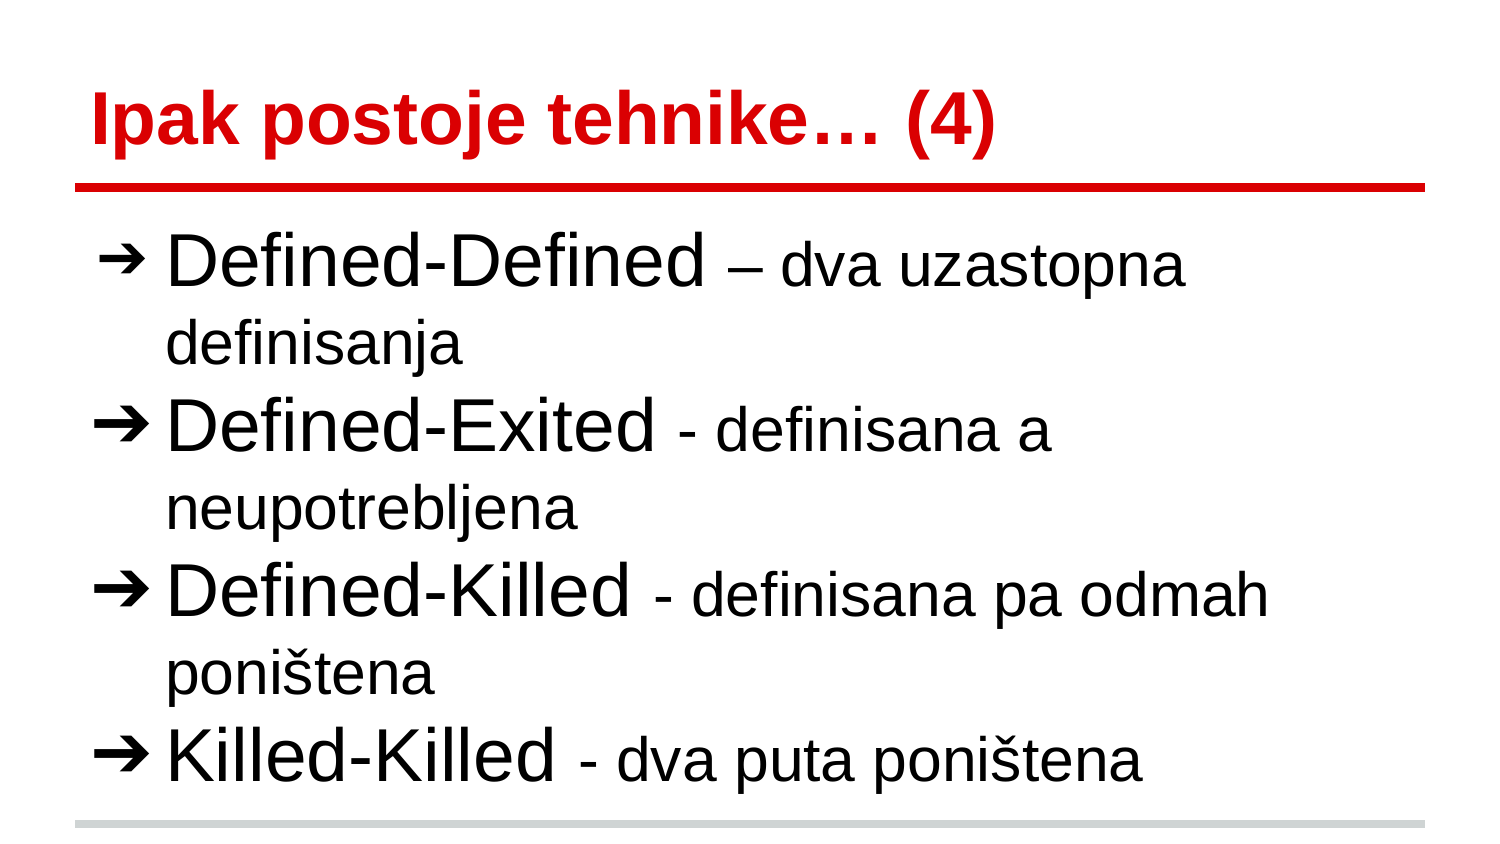

# Ipak postoje tehnike… (4)
Defined-Defined – dva uzastopna definisanja
Defined-Exited - definisana a neupotrebljena
Defined-Killed - definisana pa odmah poništena
Killed-Killed - dva puta poništena